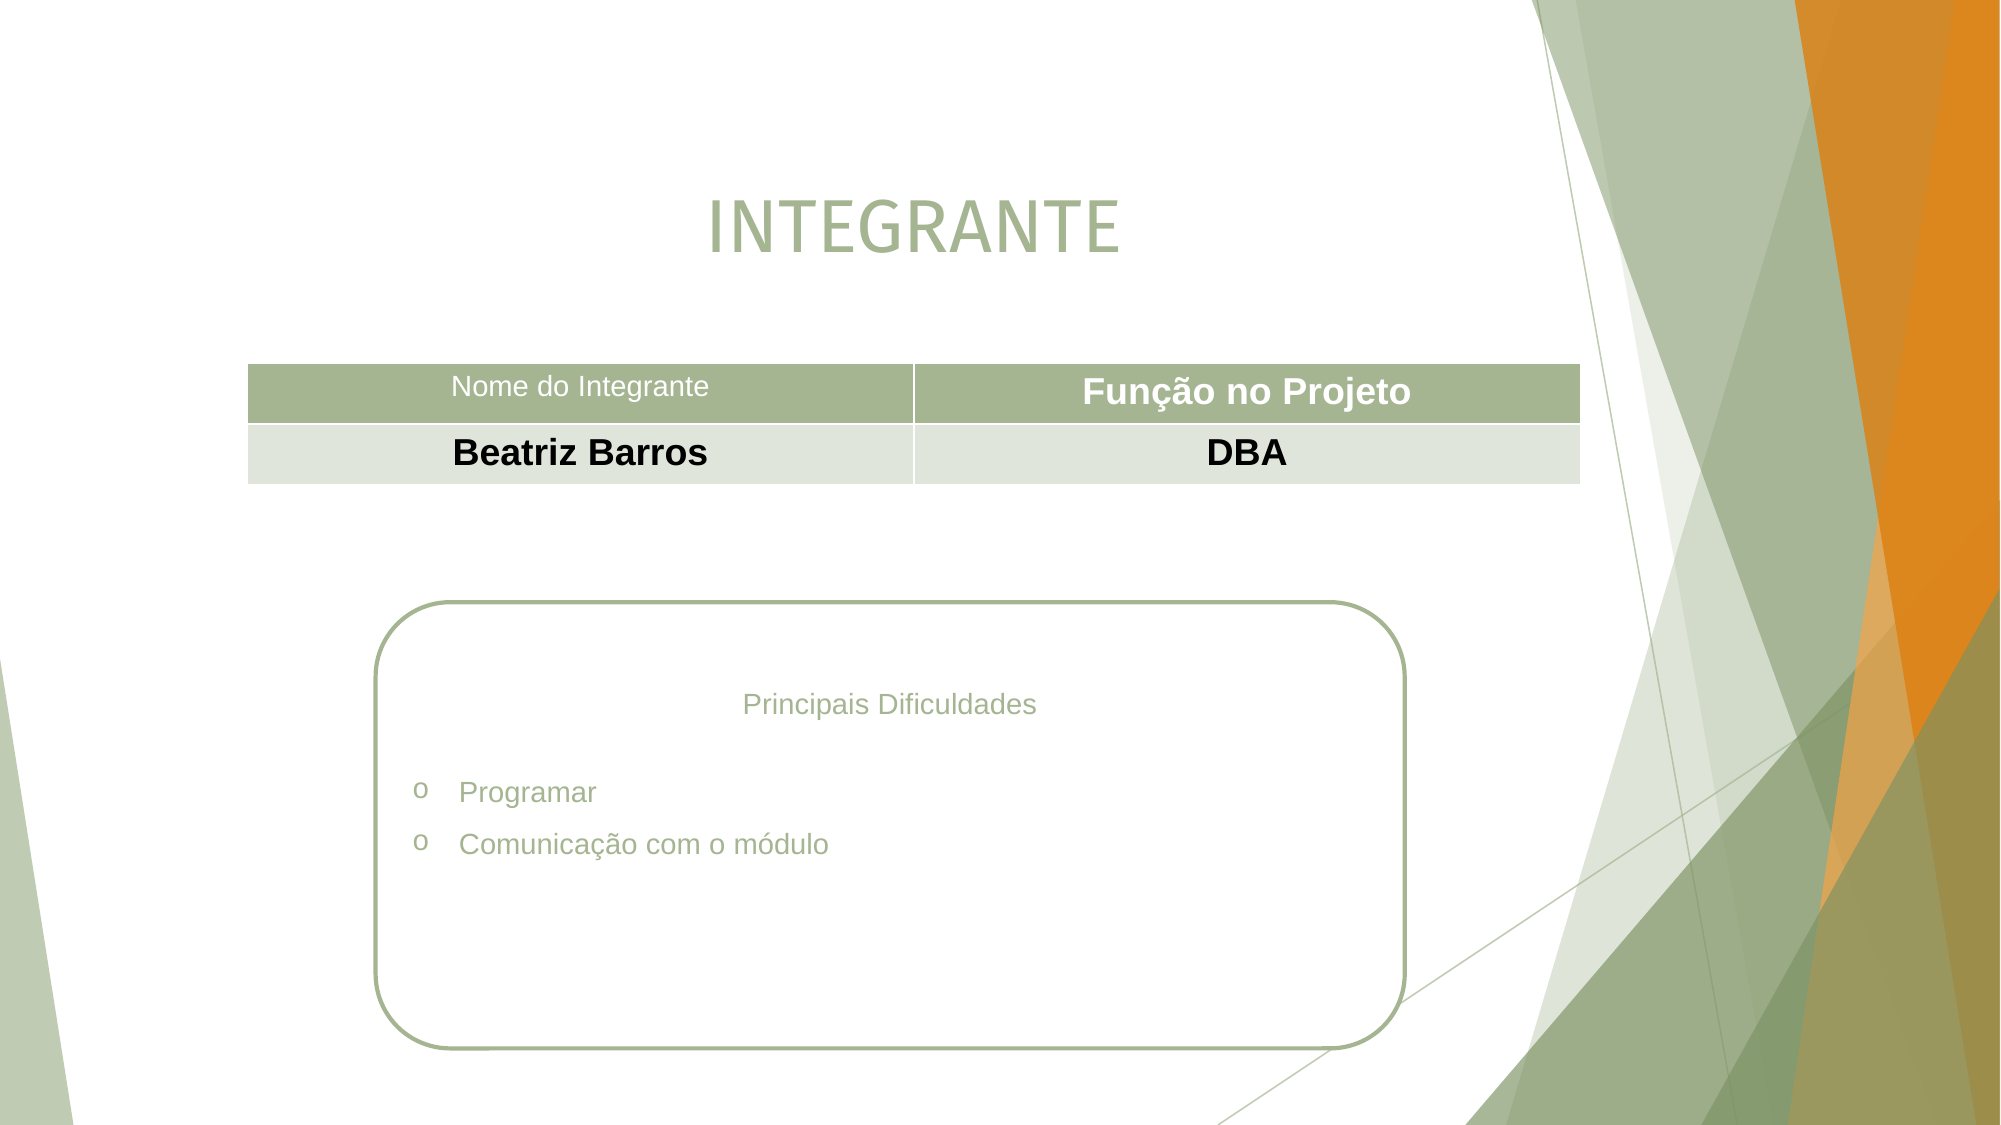

# INTEGRANTE
| Nome do Integrante | Função no Projeto |
| --- | --- |
| Beatriz Barros | DBA |
Principais Dificuldades

Programar
Comunicação com o módulo